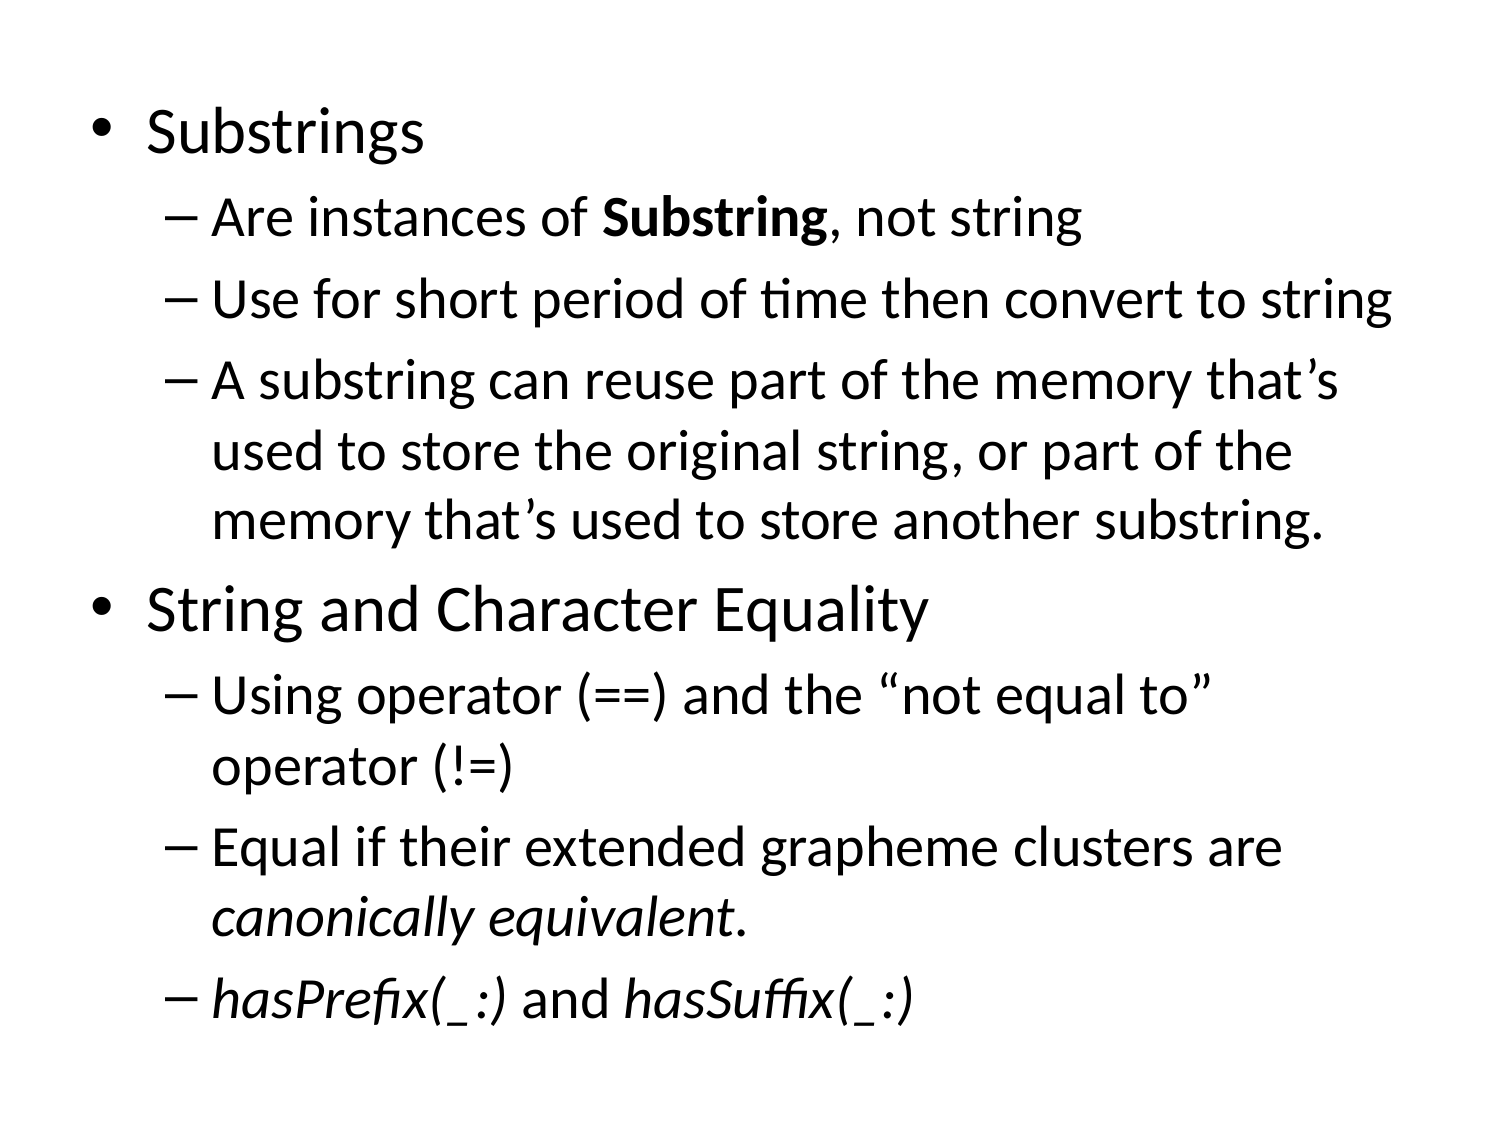

Substrings
Are instances of Substring, not string
Use for short period of time then convert to string
A substring can reuse part of the memory that’s used to store the original string, or part of the memory that’s used to store another substring.
String and Character Equality
Using operator (==) and the “not equal to” operator (!=)
Equal if their extended grapheme clusters are canonically equivalent.
hasPrefix(_:) and hasSuffix(_:)